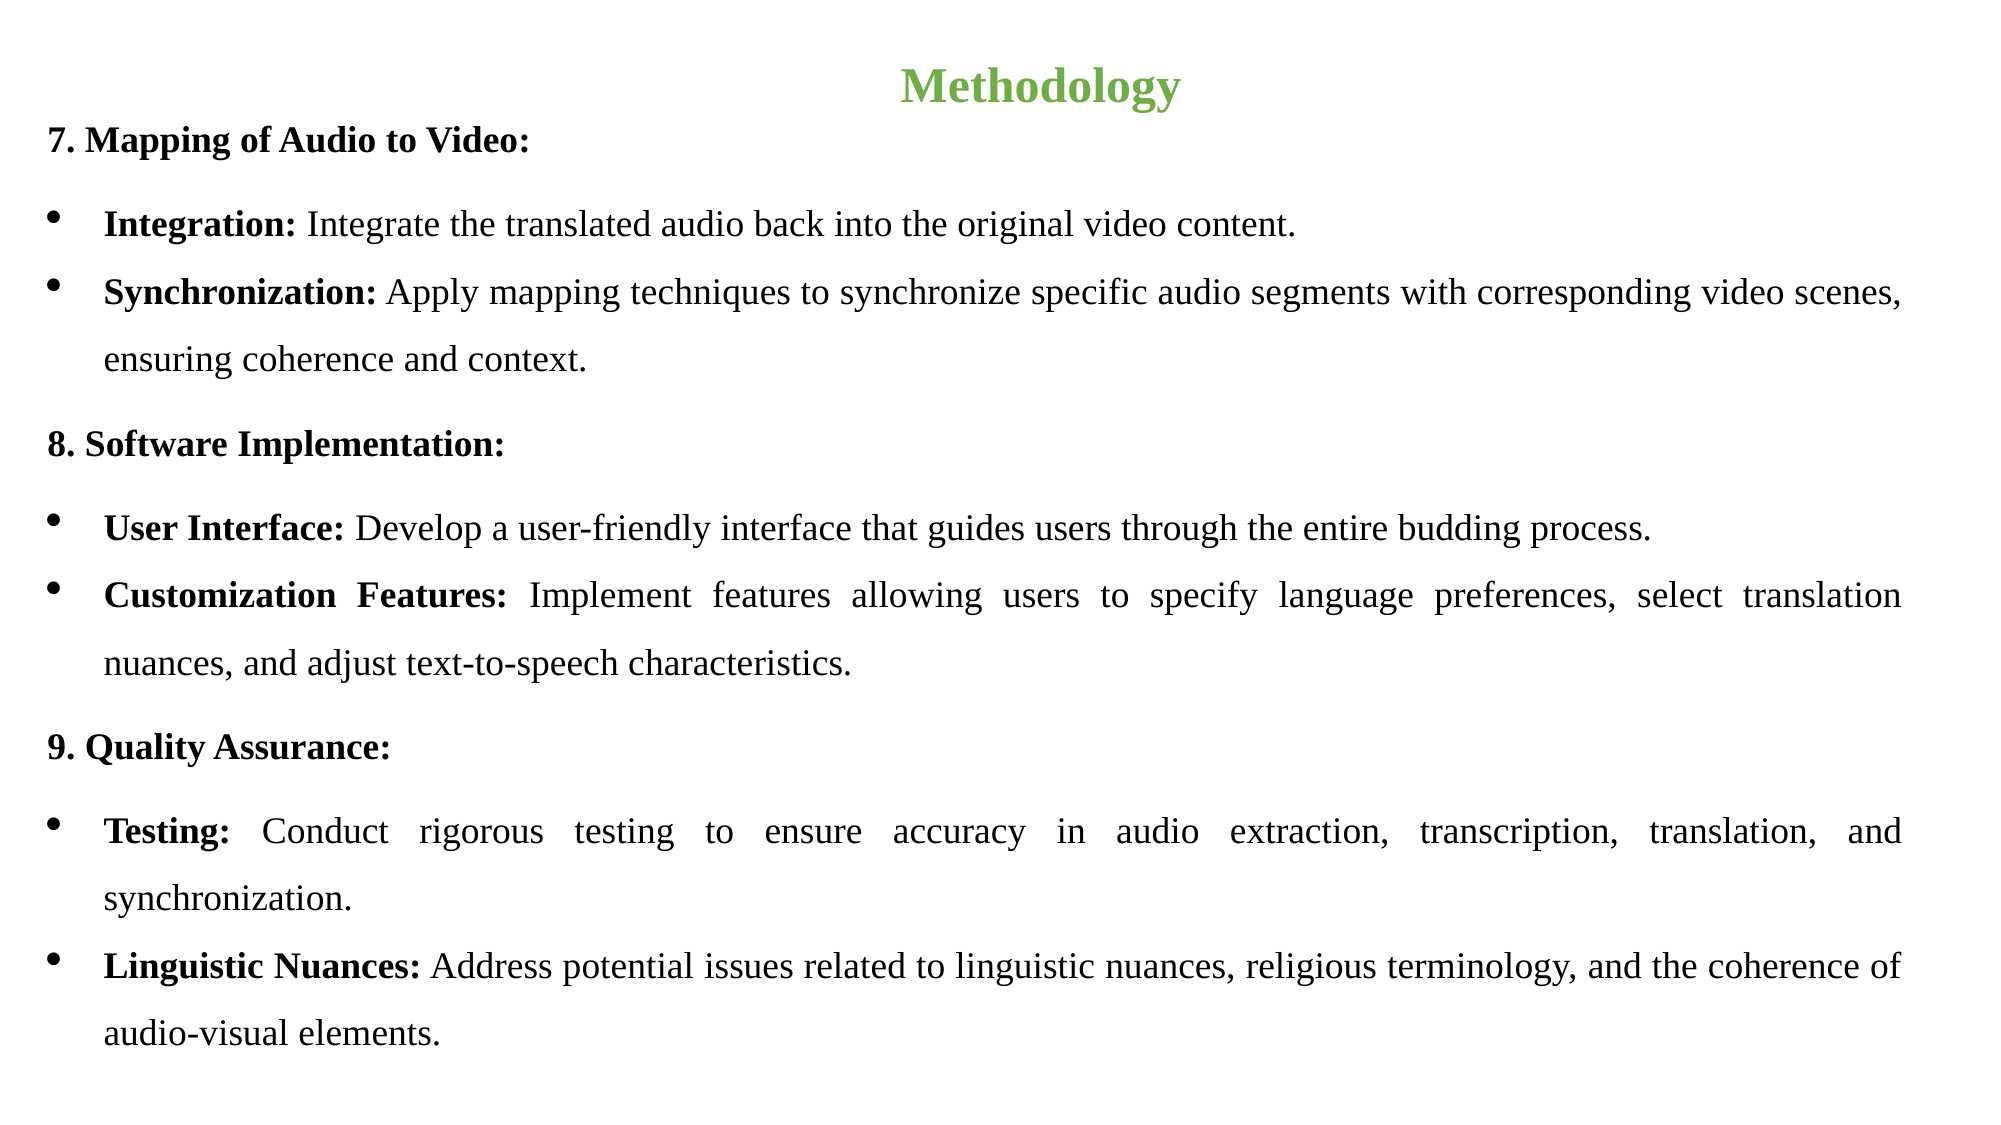

Methodology
7. Mapping of Audio to Video:
Integration: Integrate the translated audio back into the original video content.
Synchronization: Apply mapping techniques to synchronize specific audio segments with corresponding video scenes, ensuring coherence and context.
8. Software Implementation:
User Interface: Develop a user-friendly interface that guides users through the entire budding process.
Customization Features: Implement features allowing users to specify language preferences, select translation nuances, and adjust text-to-speech characteristics.
9. Quality Assurance:
Testing: Conduct rigorous testing to ensure accuracy in audio extraction, transcription, translation, and synchronization.
Linguistic Nuances: Address potential issues related to linguistic nuances, religious terminology, and the coherence of audio-visual elements.